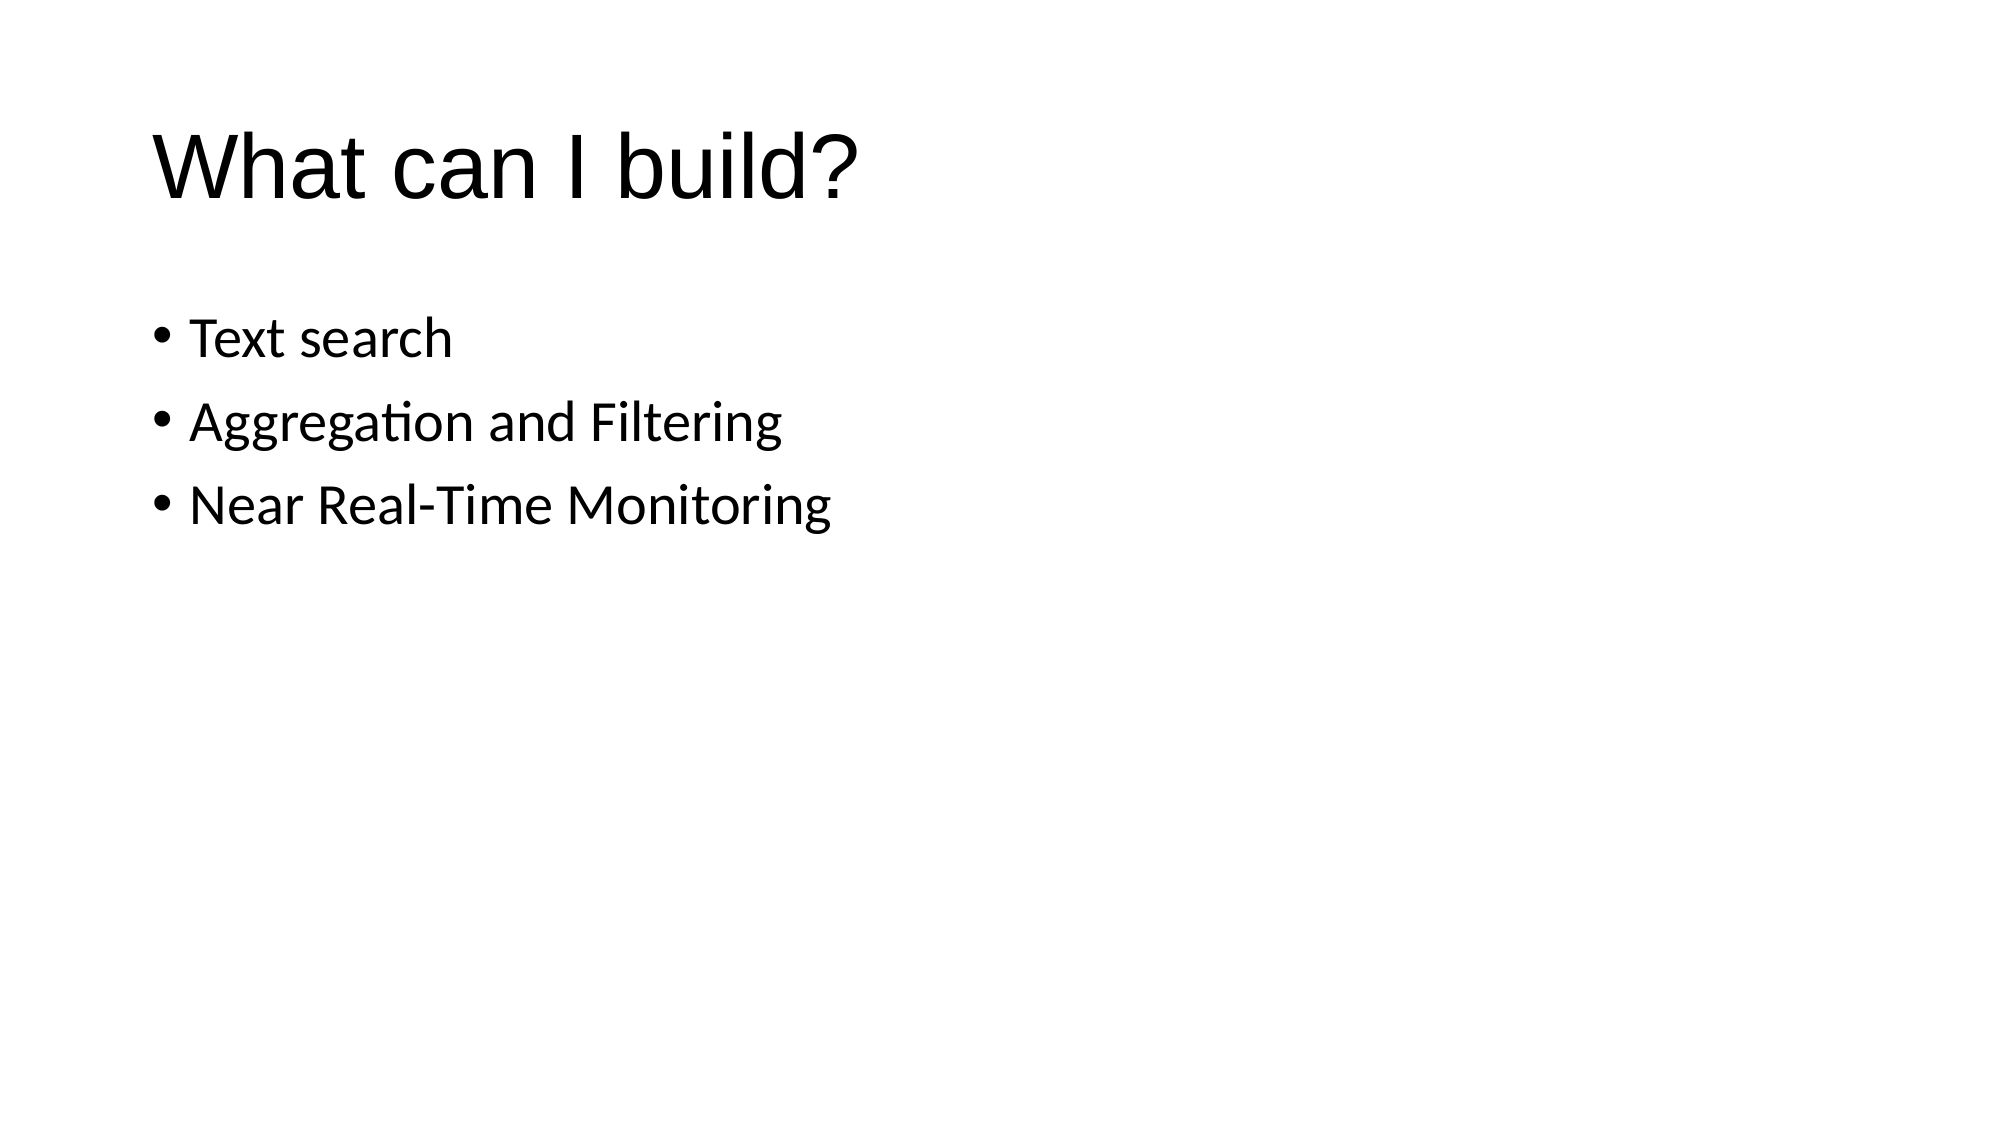

# What can I build?
Text search
Aggregation and Filtering
Near Real-Time Monitoring